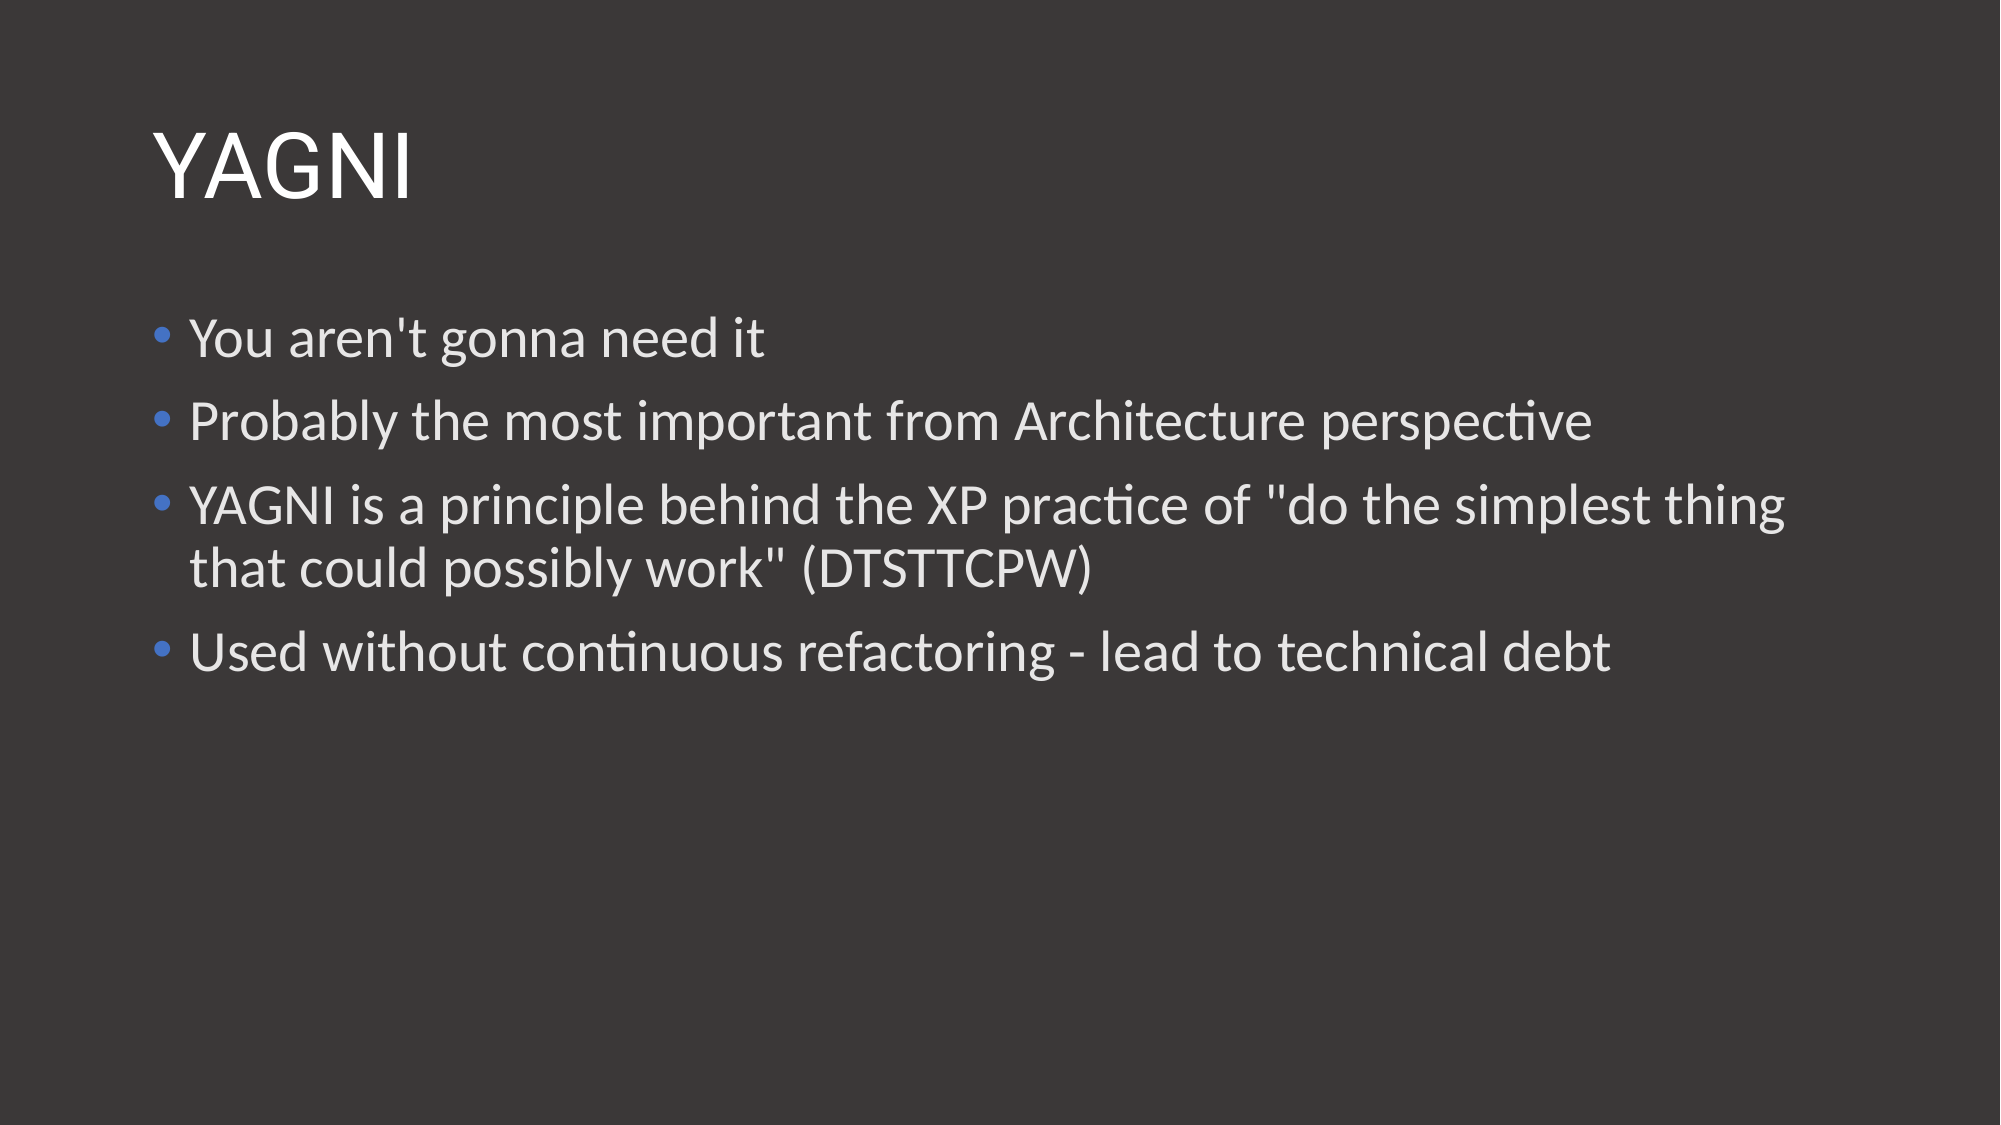

# YAGNI
You aren't gonna need it
Probably the most important from Architecture perspective
YAGNI is a principle behind the XP practice of "do the simplest thing that could possibly work" (DTSTTCPW)
Used without continuous refactoring - lead to technical debt